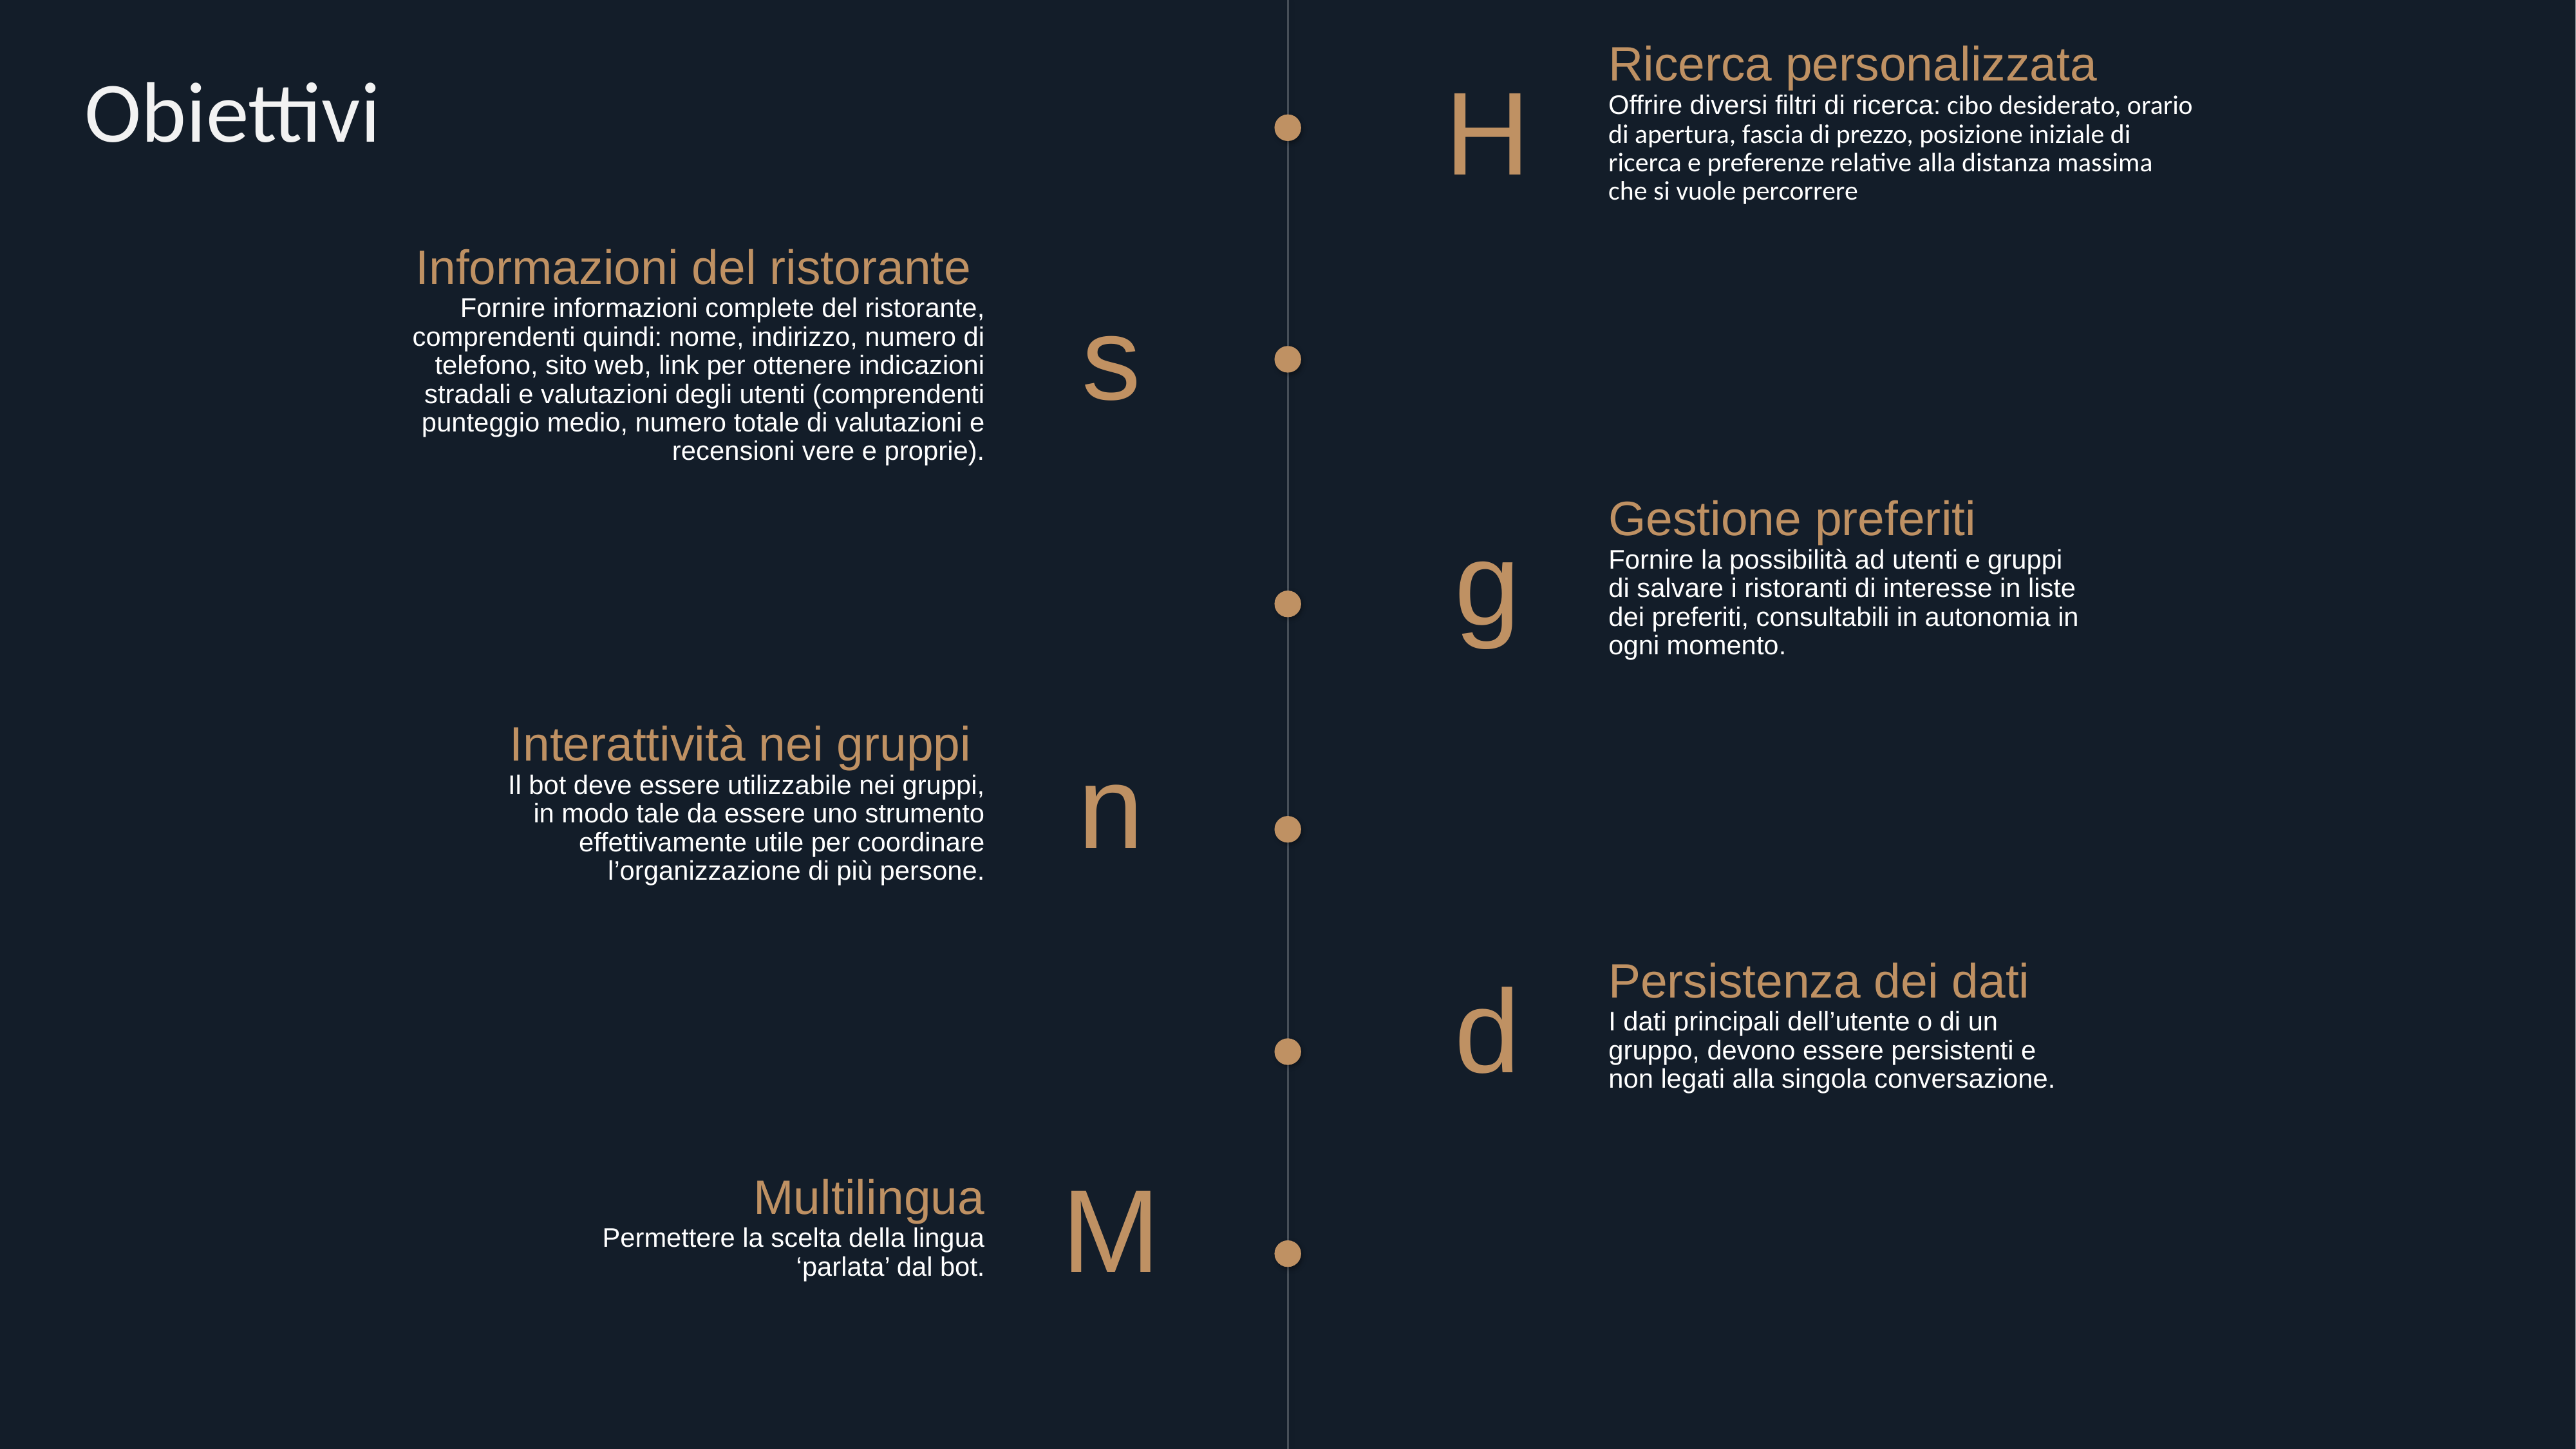

Ricerca personalizzata
Offrire diversi filtri di ricerca: cibo desiderato, orario di apertura, fascia di prezzo, posizione iniziale di ricerca e preferenze relative alla distanza massima che si vuole percorrere
Obiettivi
H

Informazioni del ristorante
Fornire informazioni complete del ristorante, comprendenti quindi: nome, indirizzo, numero di telefono, sito web, link per ottenere indicazioni stradali e valutazioni degli utenti (comprendenti punteggio medio, numero totale di valutazioni e recensioni vere e proprie).
s

Gestione preferiti
Fornire la possibilità ad utenti e gruppi di salvare i ristoranti di interesse in liste dei preferiti, consultabili in autonomia in ogni momento.
g

Interattività nei gruppi
Il bot deve essere utilizzabile nei gruppi, in modo tale da essere uno strumento effettivamente utile per coordinare l’organizzazione di più persone.
n

d
Persistenza dei dati
I dati principali dell’utente o di un gruppo, devono essere persistenti e non legati alla singola conversazione.

M
Multilingua
Permettere la scelta della lingua ‘parlata’ dal bot.